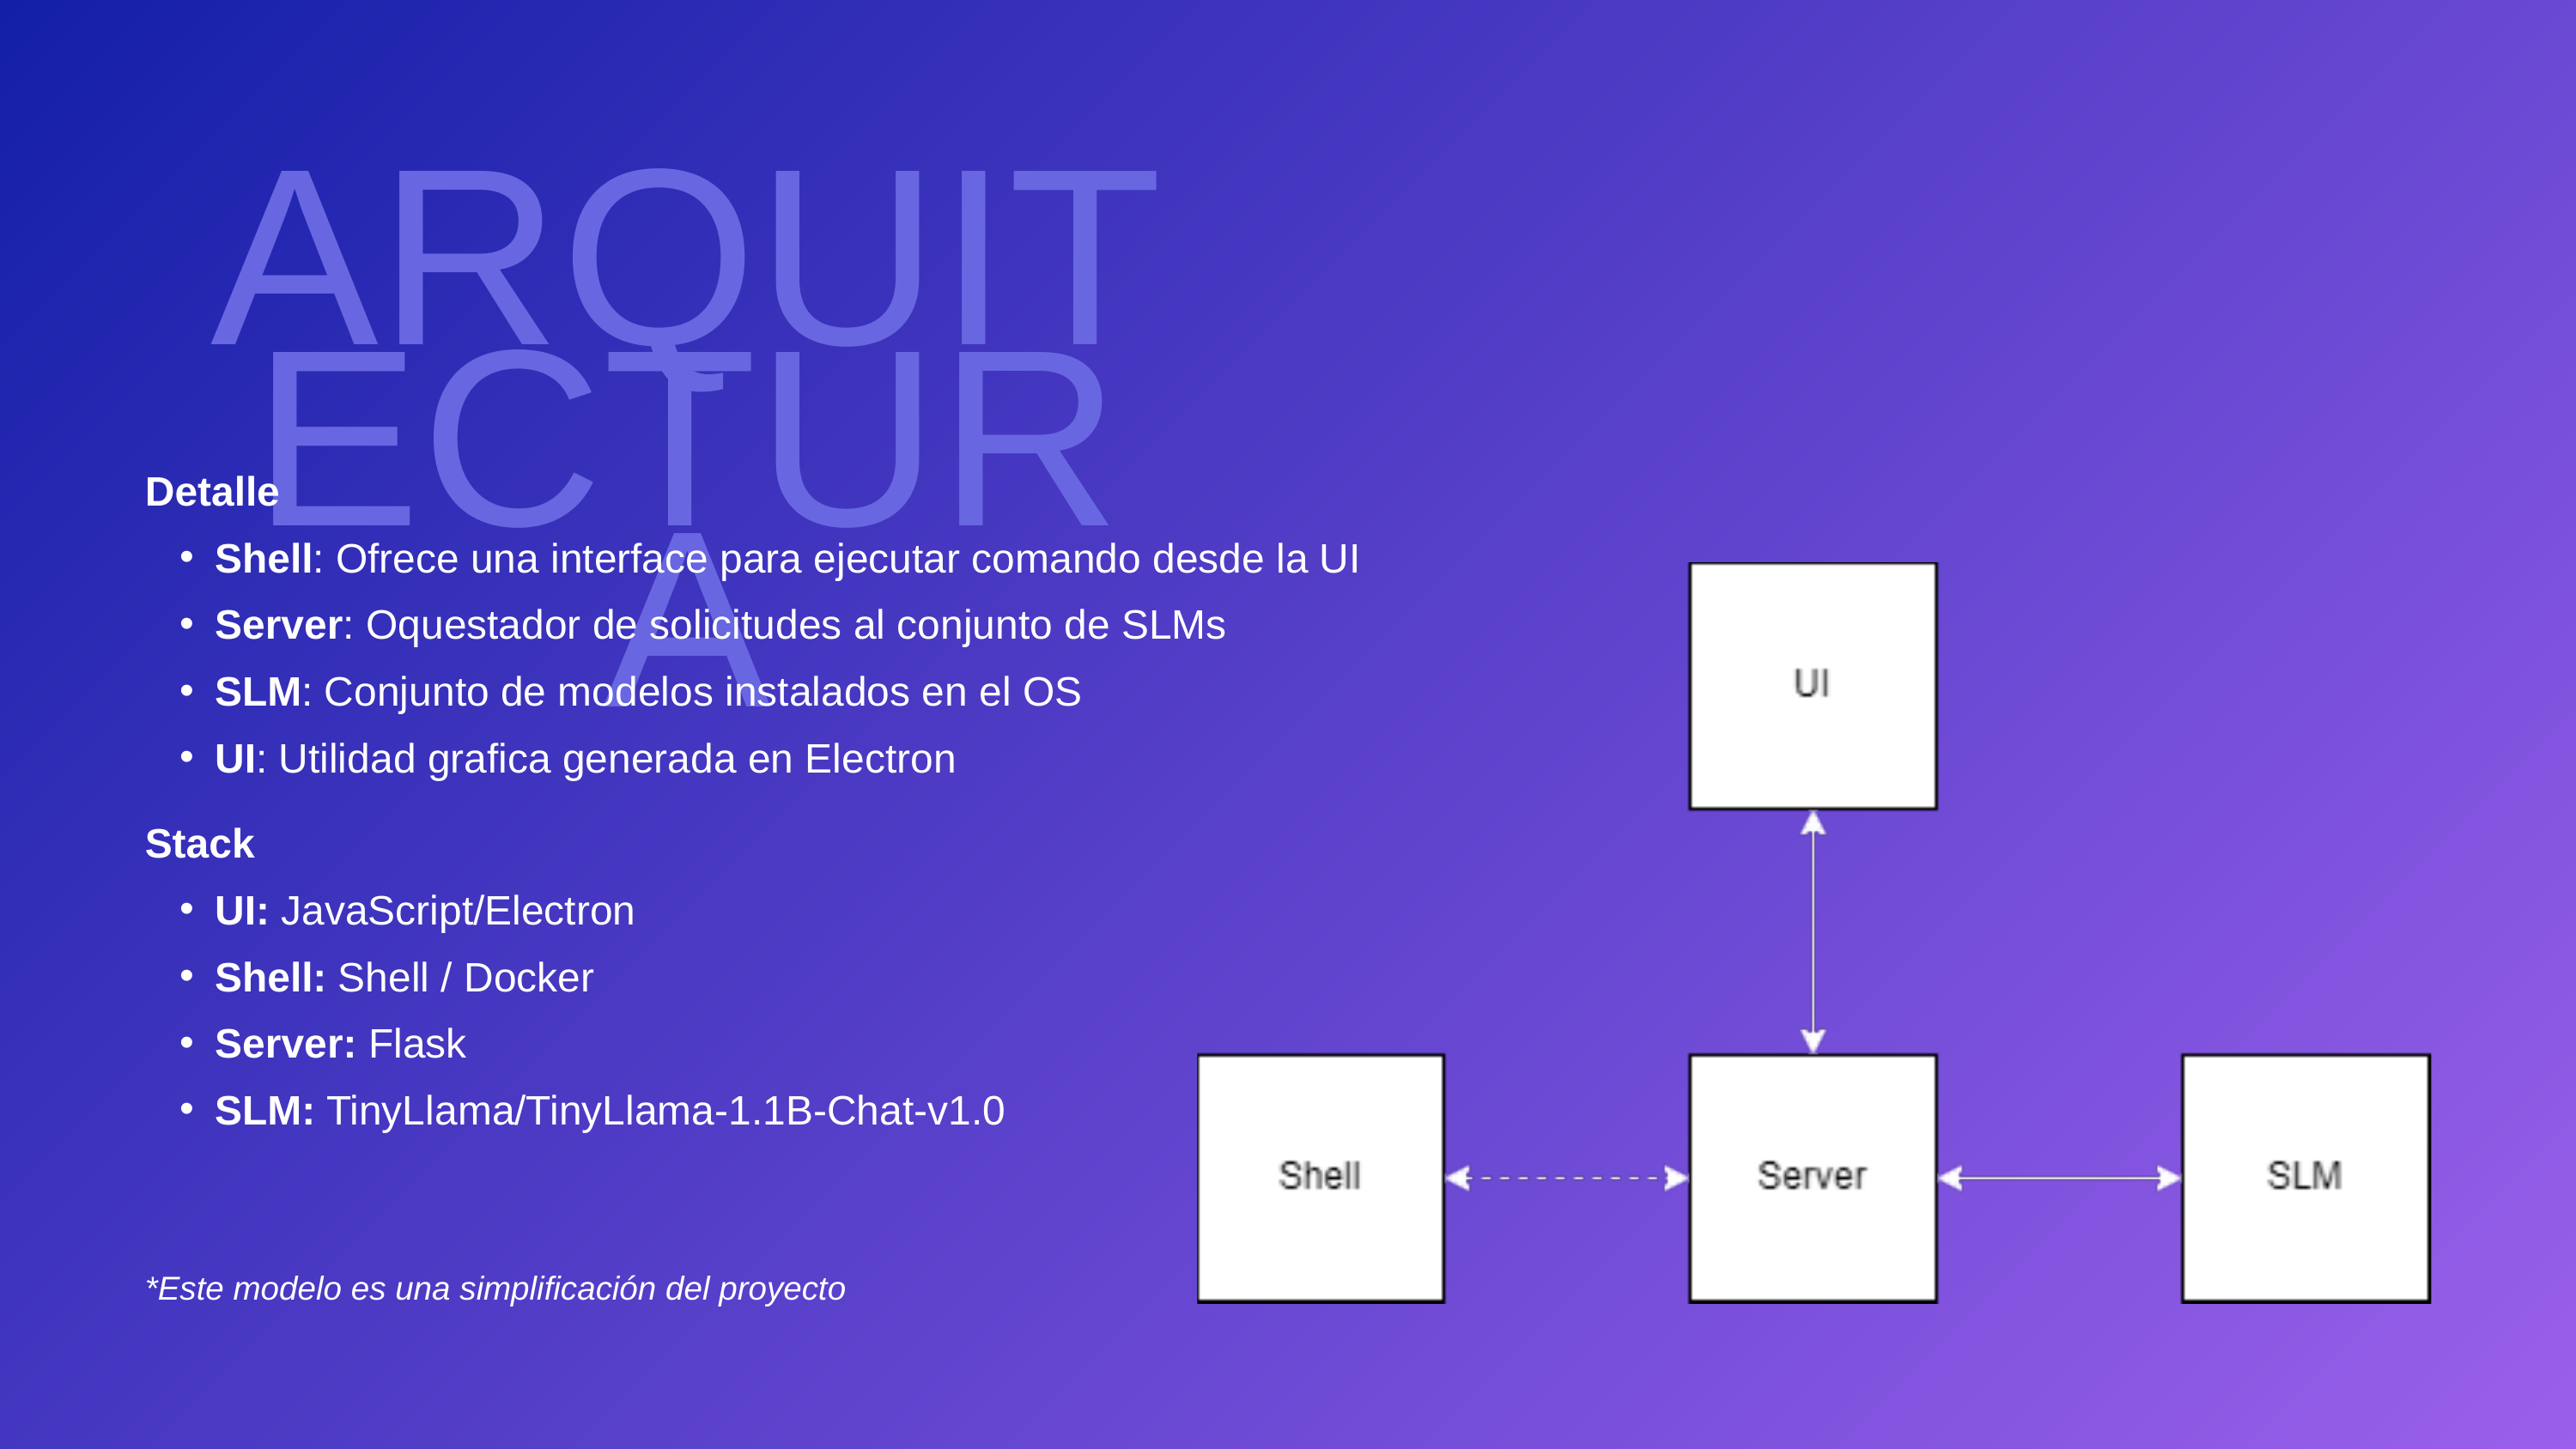

ARQUITECTURA
Detalle
Shell: Ofrece una interface para ejecutar comando desde la UI
Server: Oquestador de solicitudes al conjunto de SLMs
SLM: Conjunto de modelos instalados en el OS
UI: Utilidad grafica generada en Electron

Stack
UI: JavaScript/Electron
Shell: Shell / Docker
Server: Flask
SLM: TinyLlama/TinyLlama-1.1B-Chat-v1.0
*Este modelo es una simplificación del proyecto